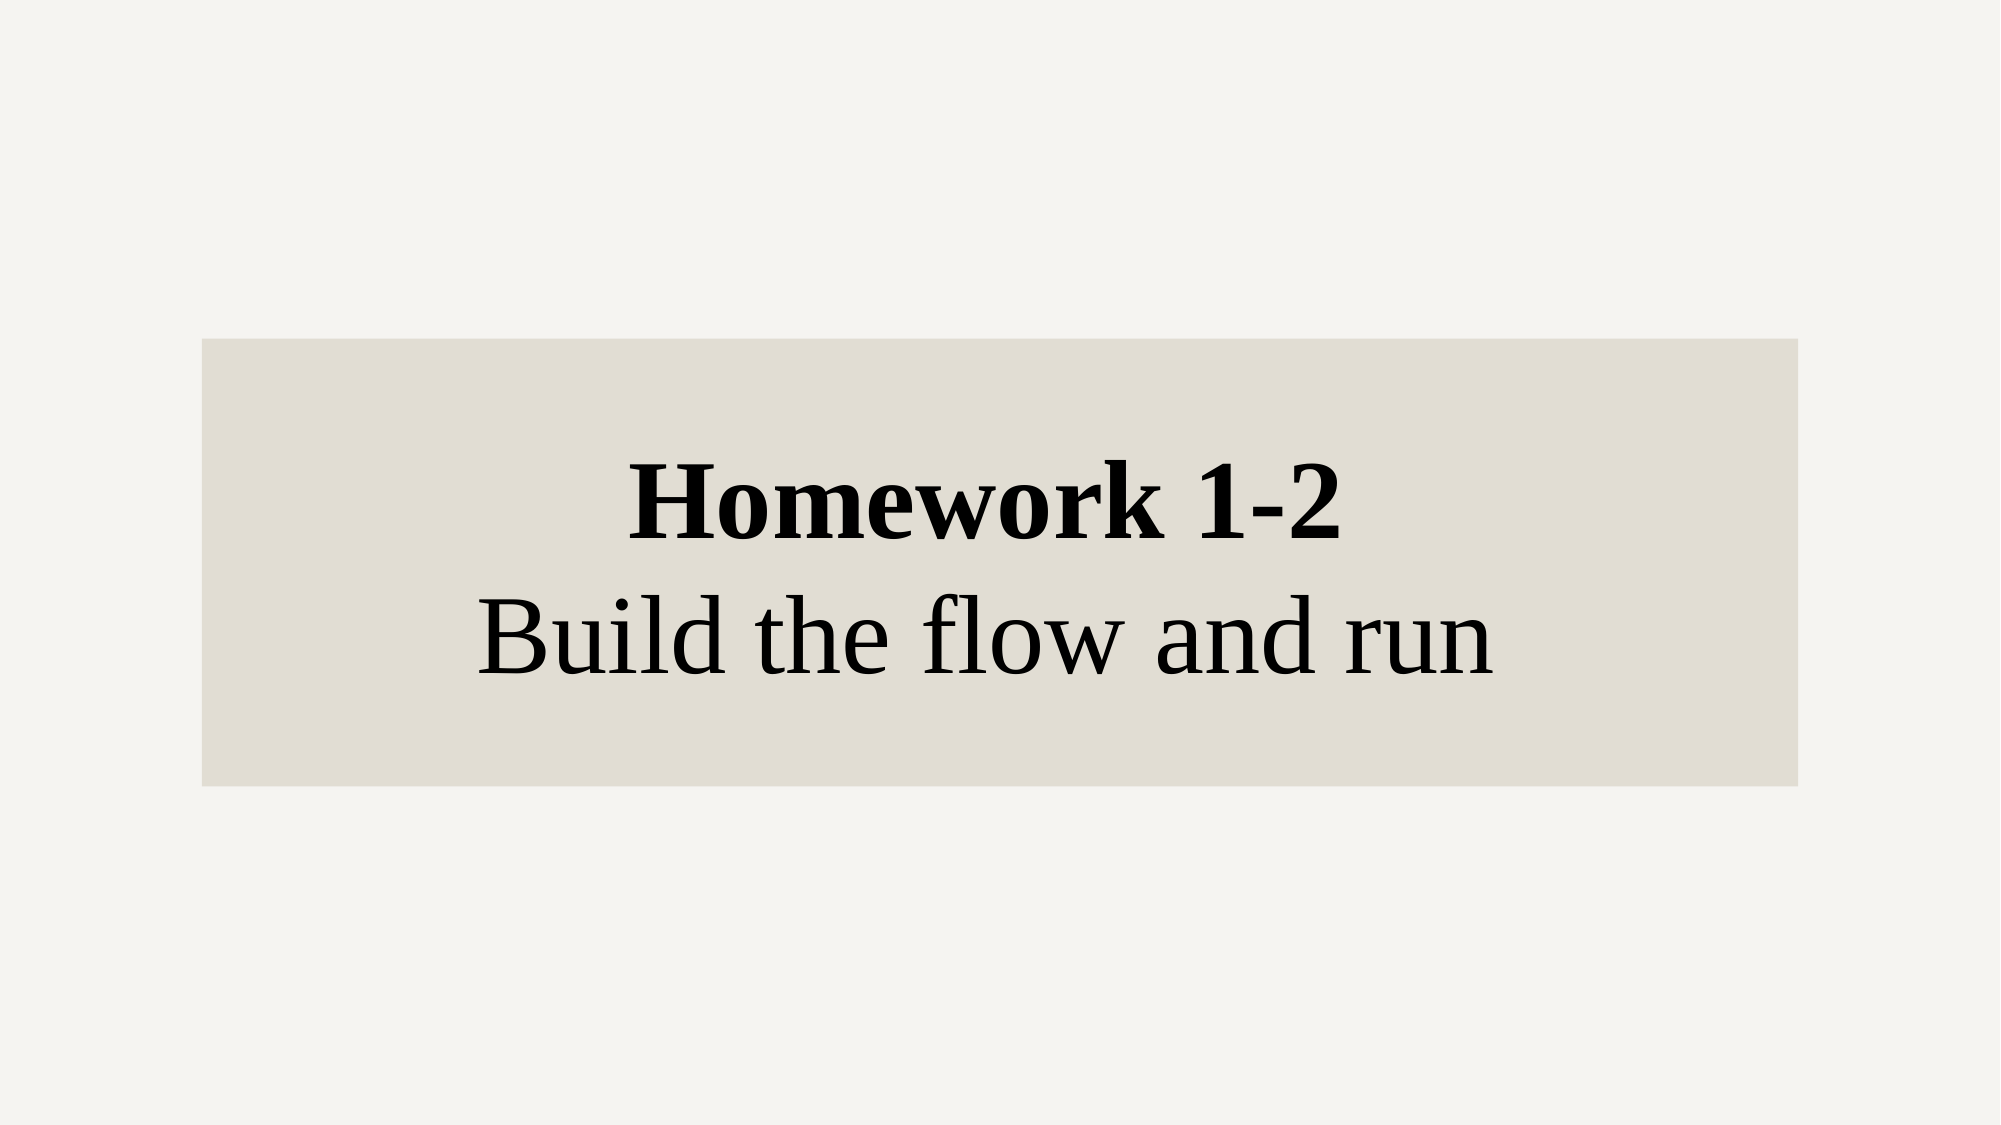

Homework 1-2
Build the flow and run